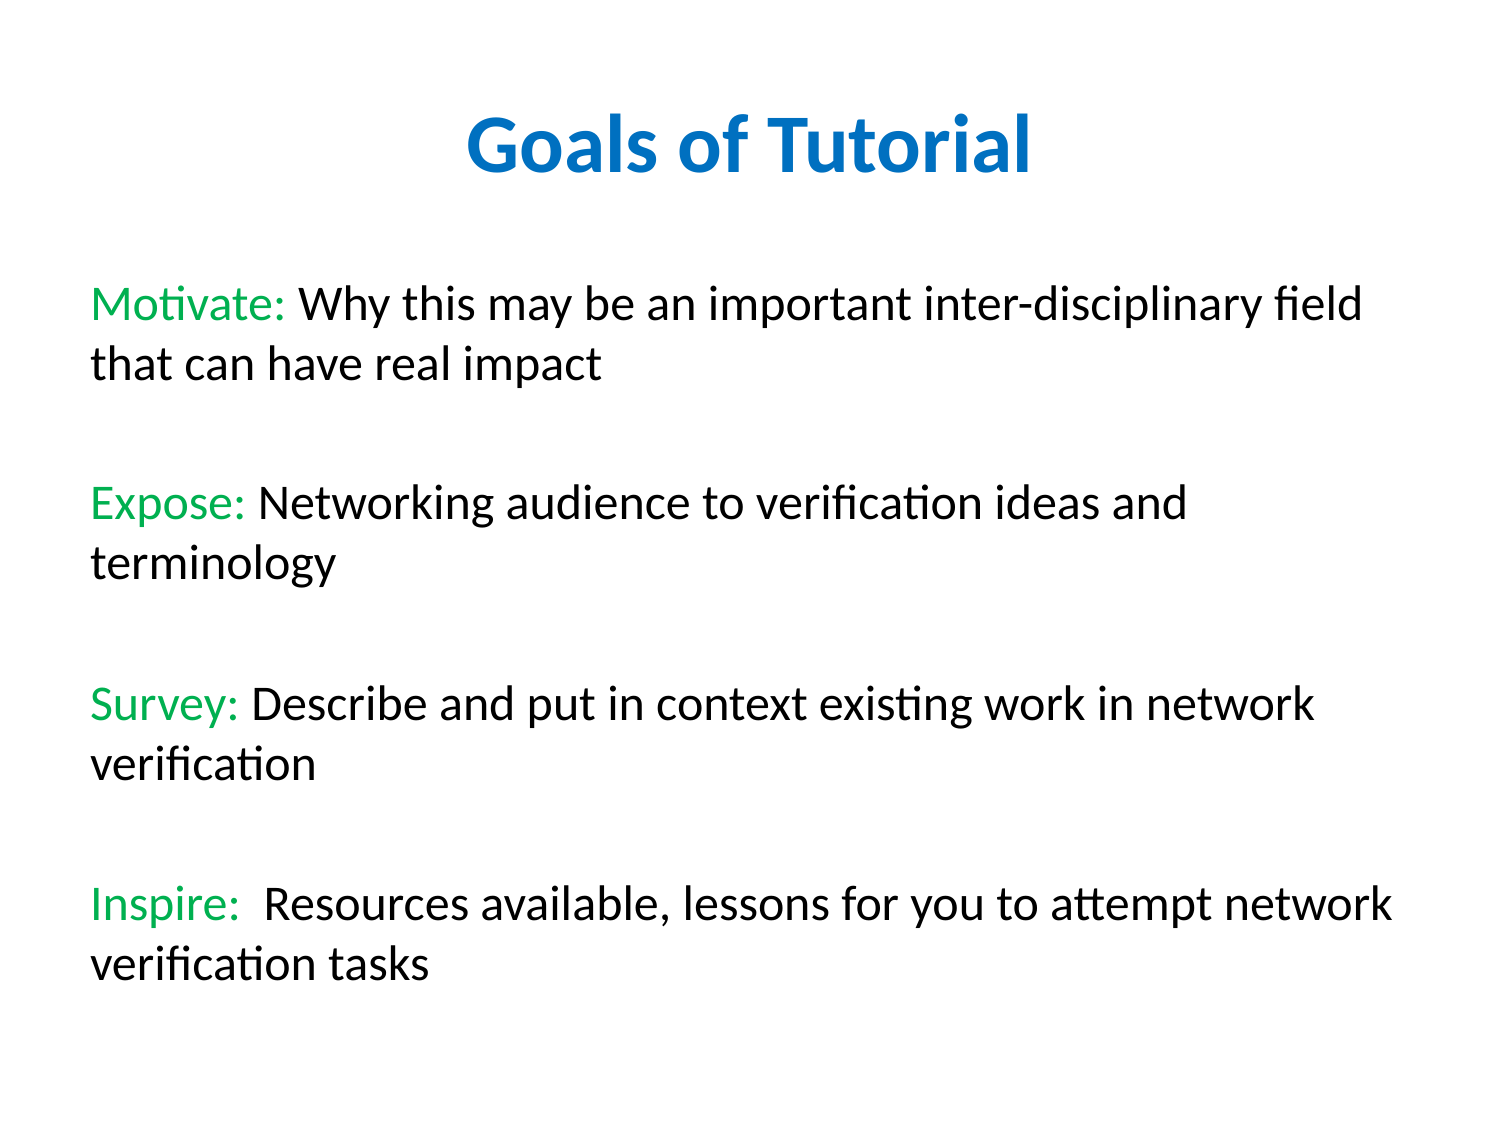

# Goals of Tutorial
Motivate: Why this may be an important inter-disciplinary field that can have real impact

Expose: Networking audience to verification ideas and terminology

Survey: Describe and put in context existing work in network verification

Inspire:  Resources available, lessons for you to attempt network verification tasks